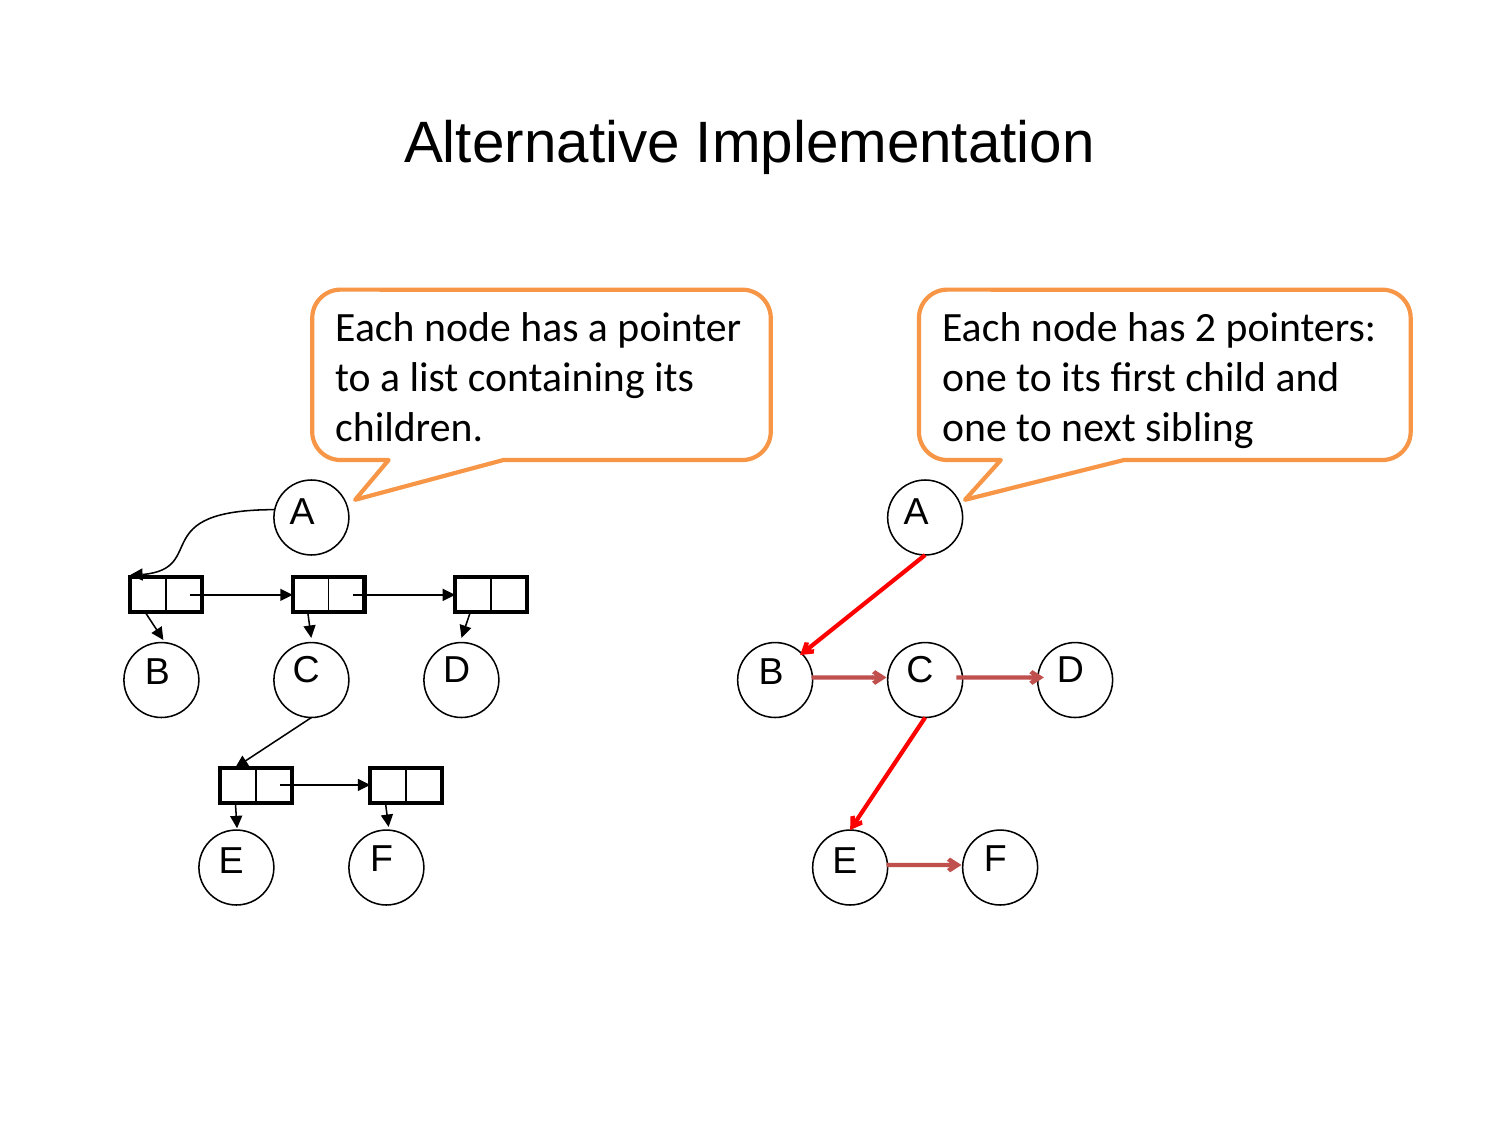

# Alternative Implementation
Each node has a pointer to a list containing its children.
Each node has 2 pointers: one to its first child and one to next sibling
A
A

C
D
B

F
E

|  |  |
| --- | --- |
|  |  |
| --- | --- |
|  |  |
| --- | --- |
C
D
B

|  |  |
| --- | --- |
|  |  |
| --- | --- |
F
E